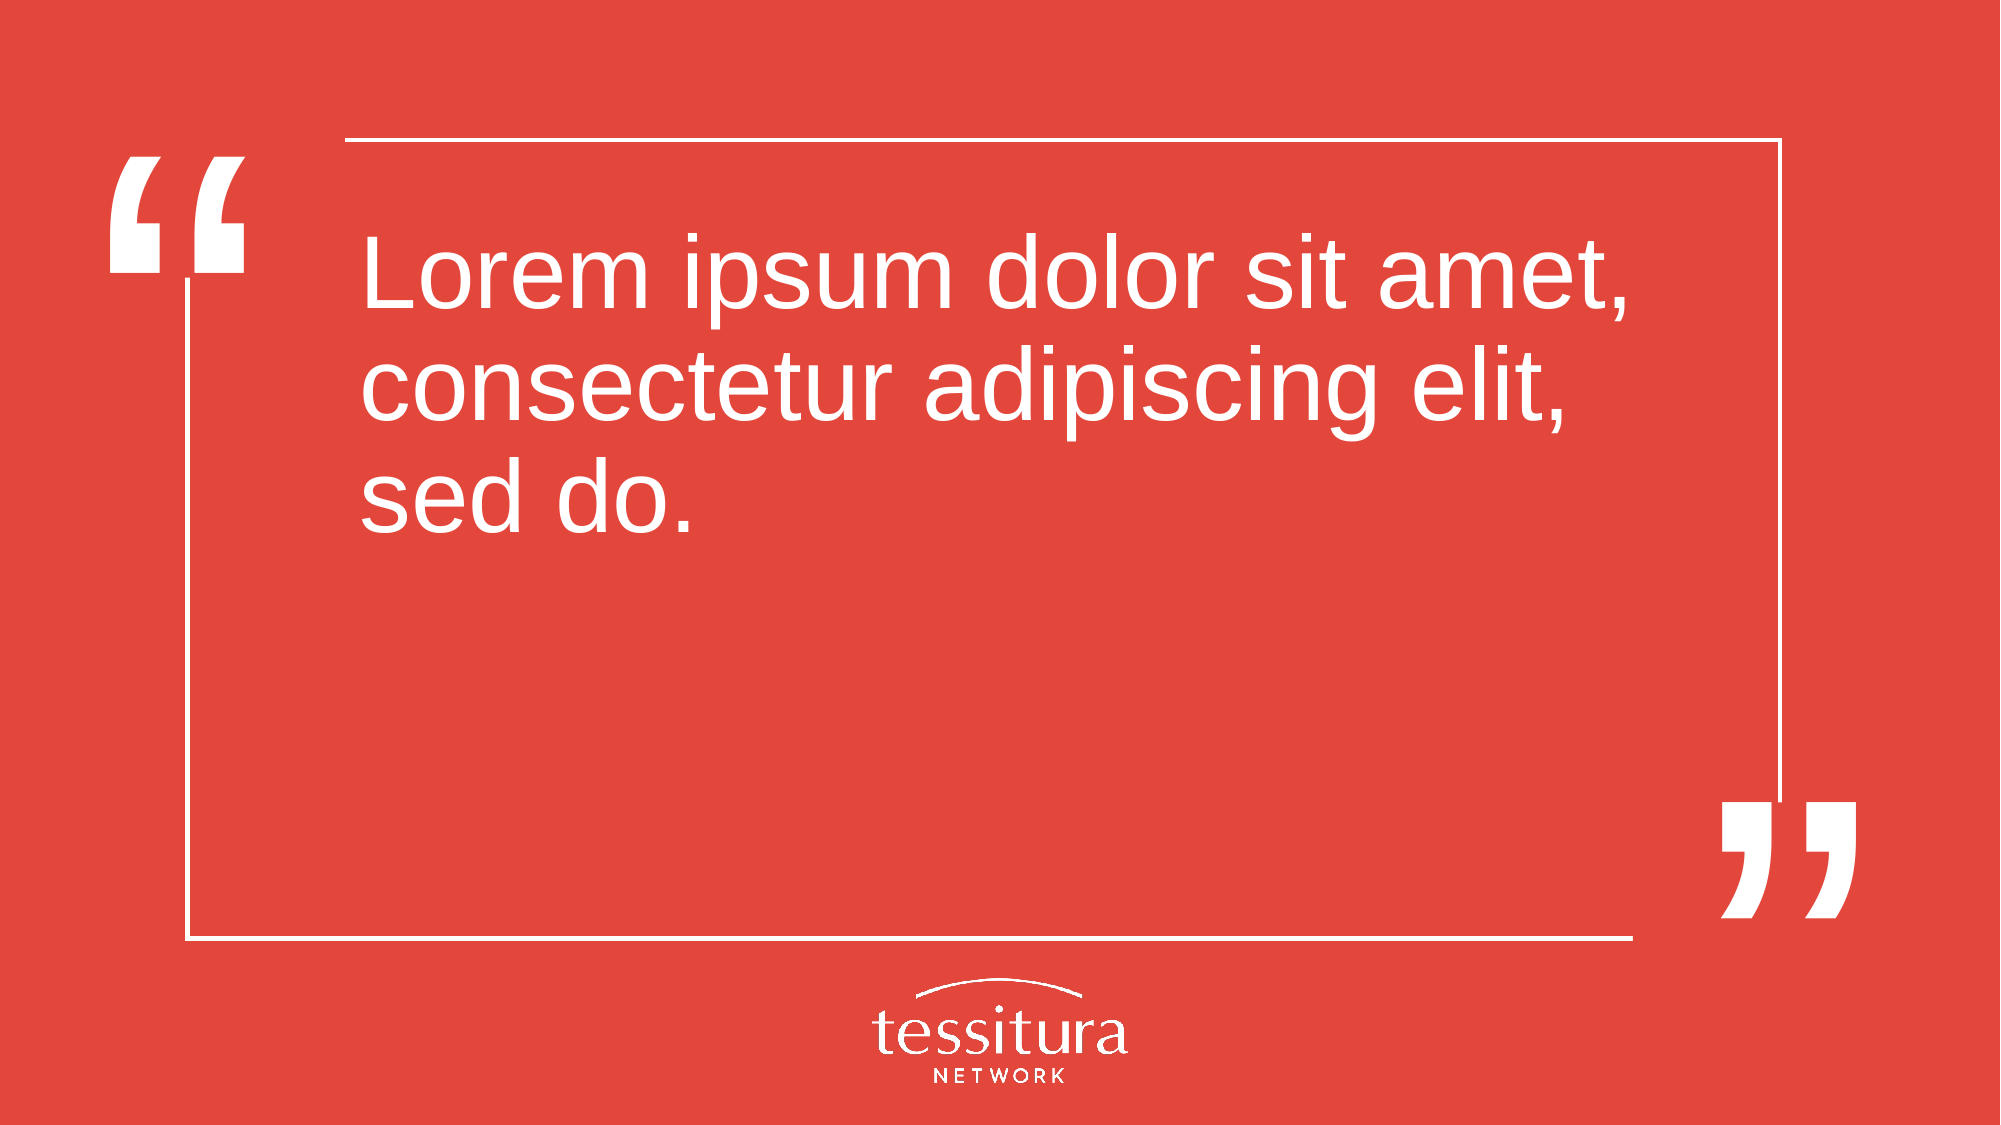

# Lorem ipsum dolor sit amet, consectetur adipiscing elit, sed do.